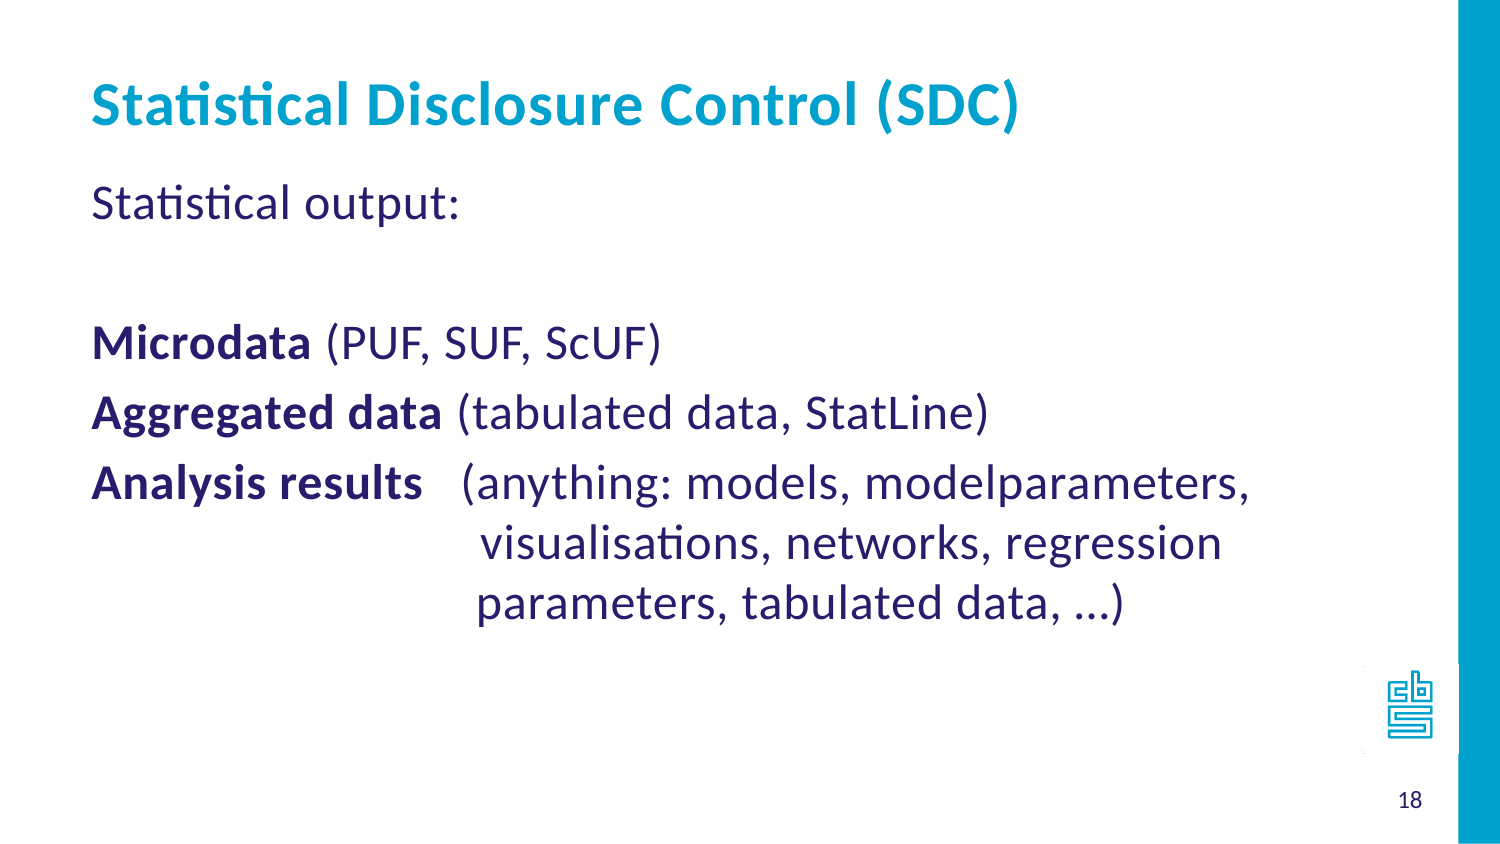

Statistical Disclosure Control (SDC)
Statistical output:

Microdata (PUF, SUF, ScUF)
Aggregated data (tabulated data, StatLine)
Analysis results   (anything: models, modelparameters, 			        visualisations, networks, regression 			       parameters, tabulated data, …)
18